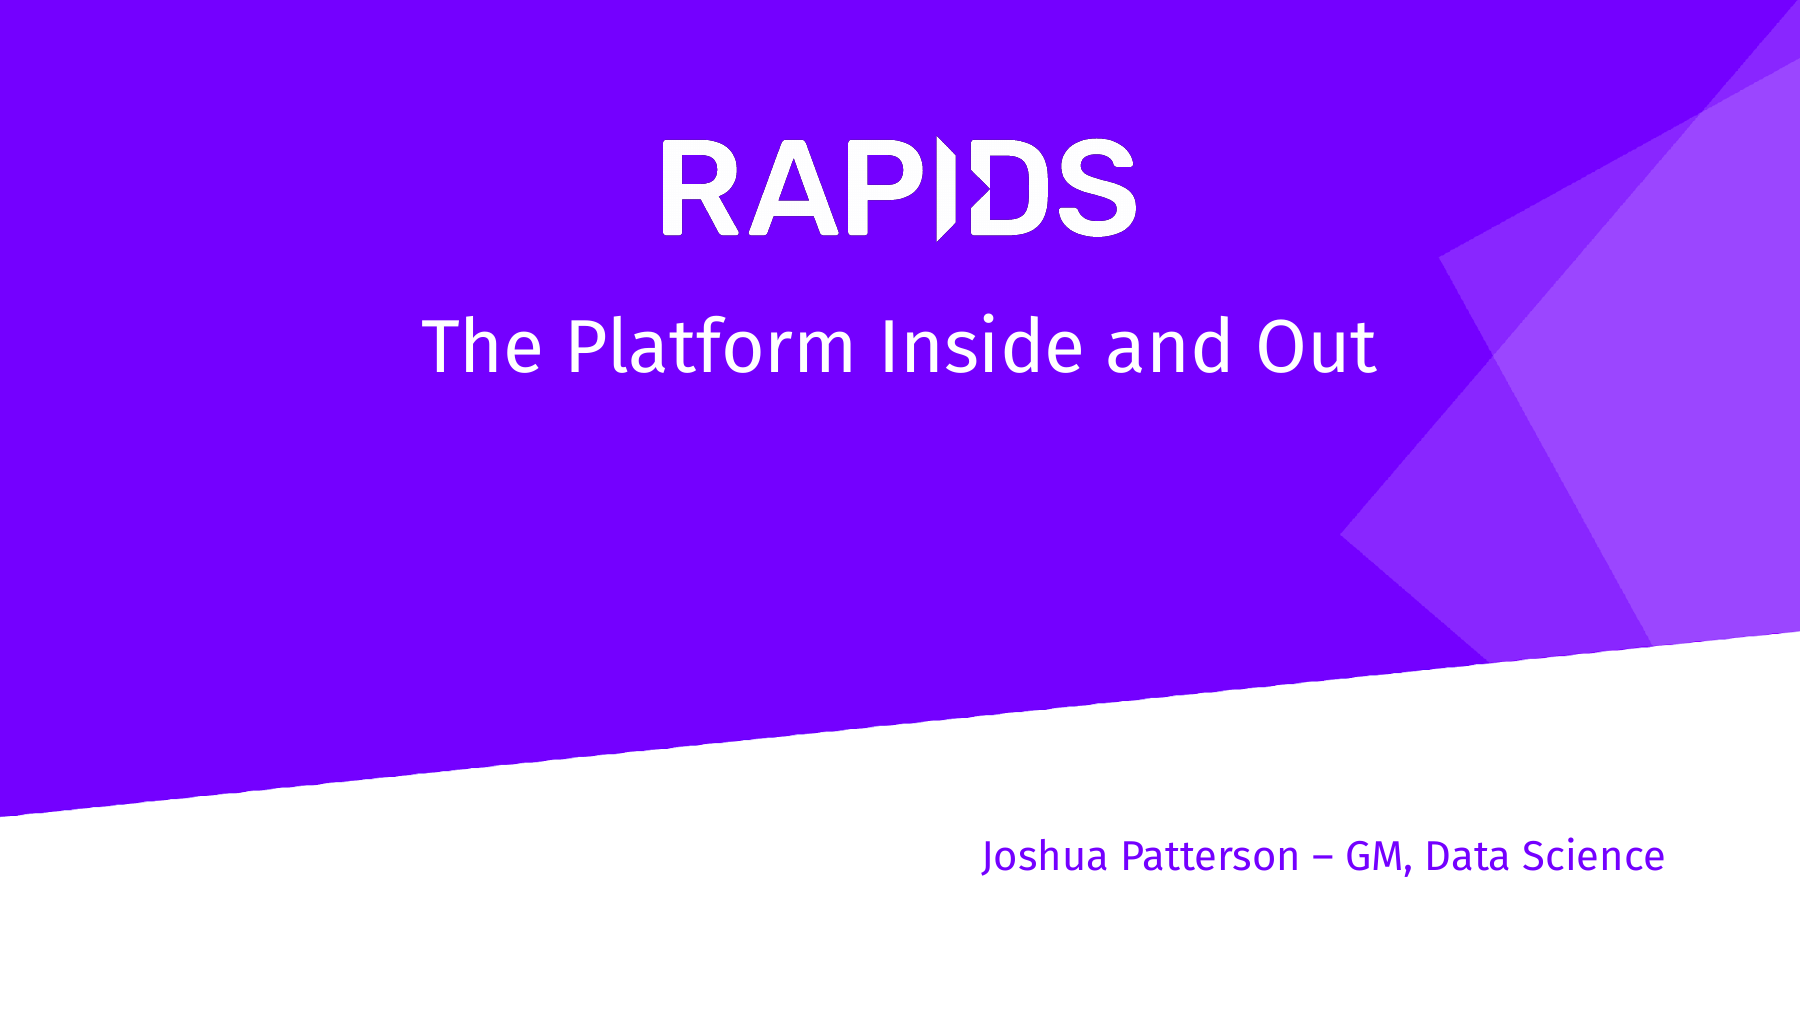

# The Platform Inside and Out
Joshua Patterson – GM, Data Science